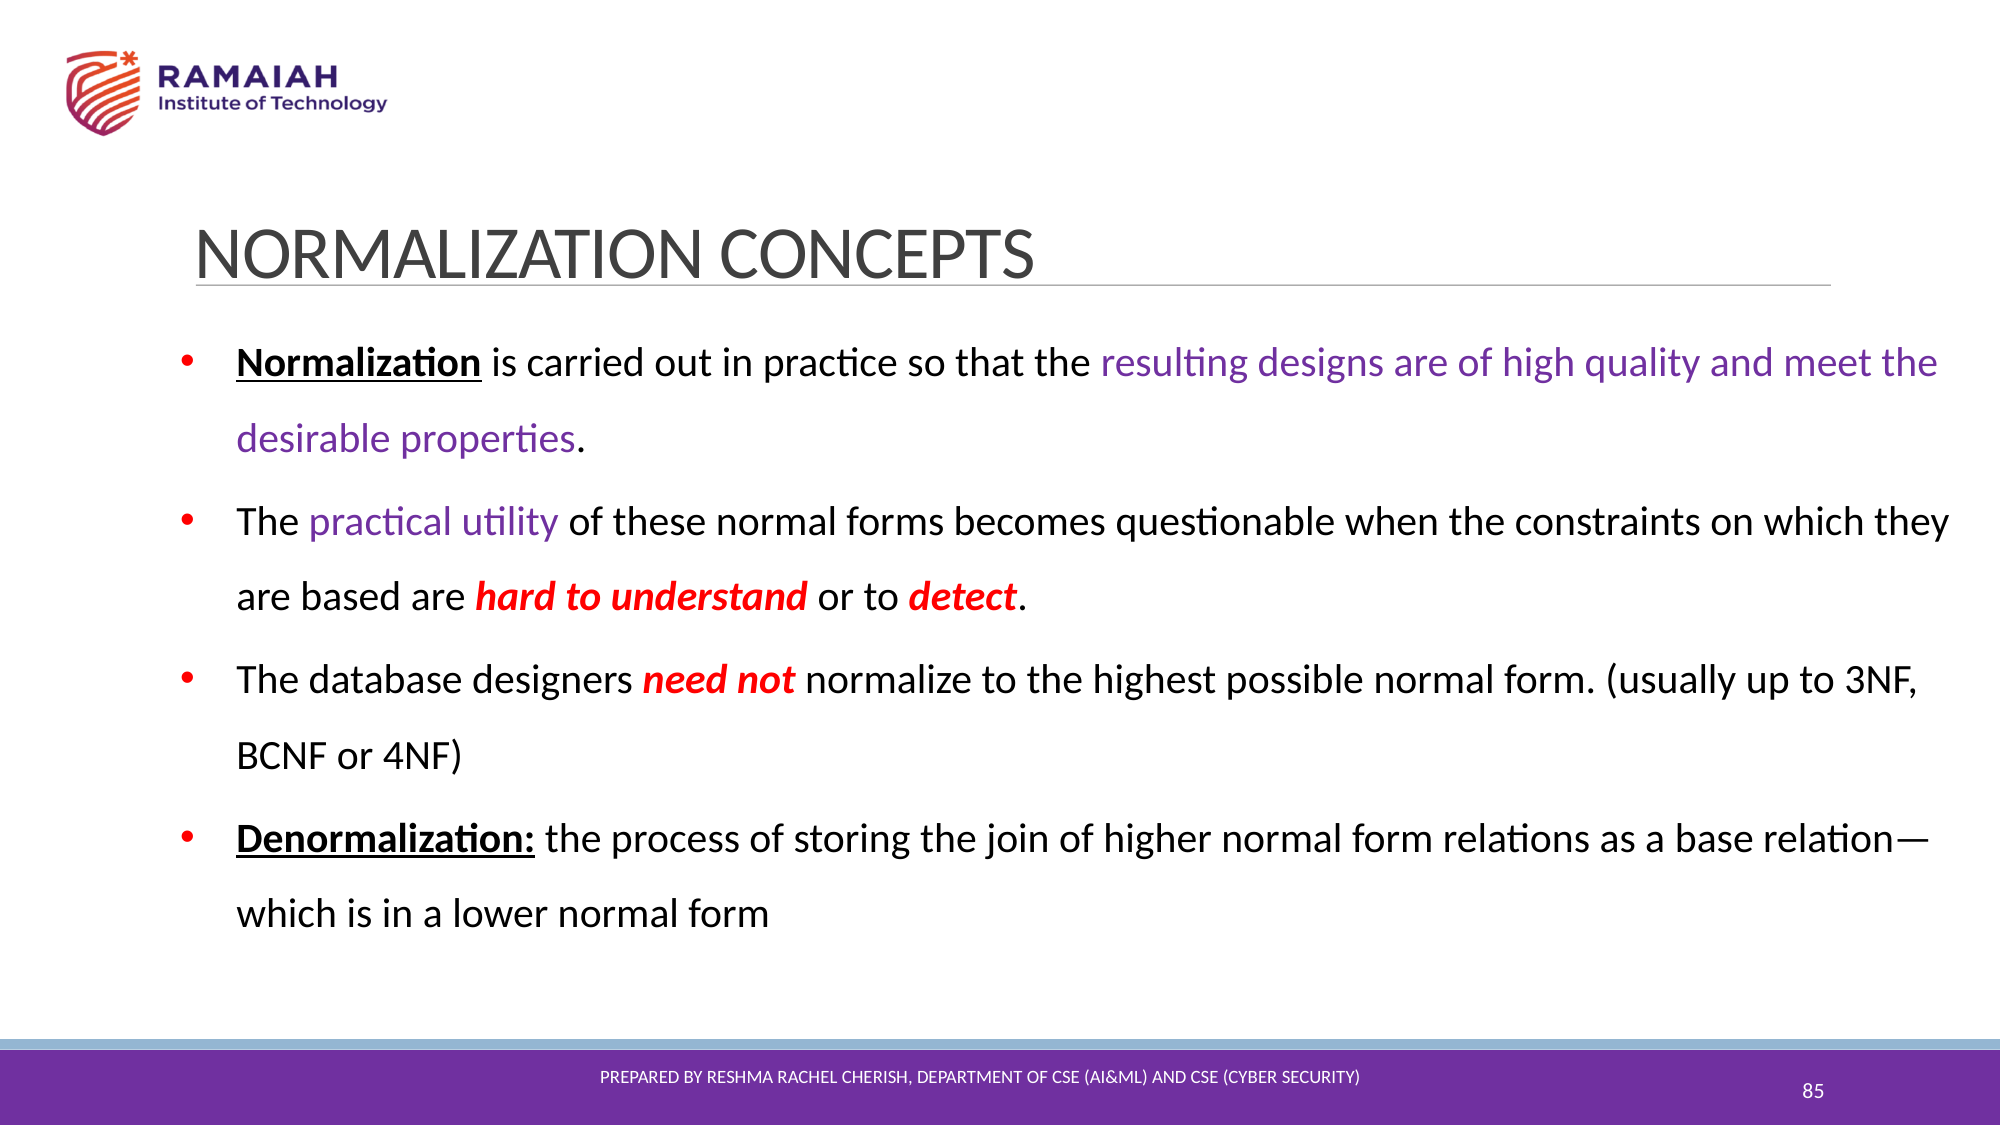

NORMALIZATION CONCEPTS
Normalization is carried out in practice so that the resulting designs are of high quality and meet the desirable properties.
The practical utility of these normal forms becomes questionable when the constraints on which they are based are hard to understand or to detect.
The database designers need not normalize to the highest possible normal form. (usually up to 3NF, BCNF or 4NF)
Denormalization: the process of storing the join of higher normal form relations as a base relation—which is in a lower normal form

85
Prepared By reshma Rachel cherish, Department of CSE (ai&ml) and CSE (Cyber security)